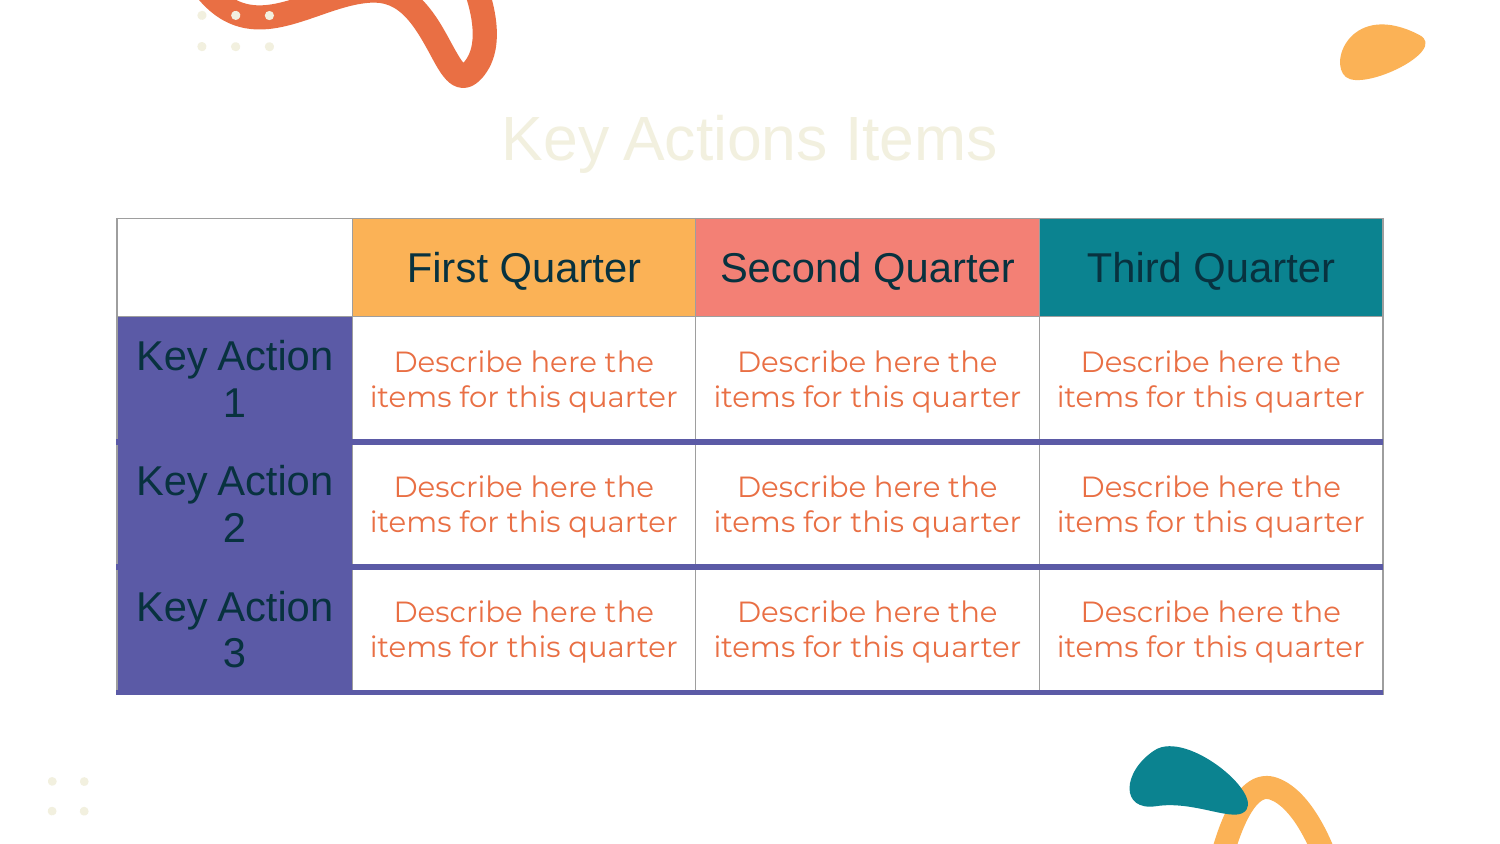

# Key Actions Items
|  | First Quarter | Second Quarter | Third Quarter |
| --- | --- | --- | --- |
| Key Action 1 | Describe here the items for this quarter | Describe here the items for this quarter | Describe here the items for this quarter |
| Key Action 2 | Describe here the items for this quarter | Describe here the items for this quarter | Describe here the items for this quarter |
| Key Action 3 | Describe here the items for this quarter | Describe here the items for this quarter | Describe here the items for this quarter |